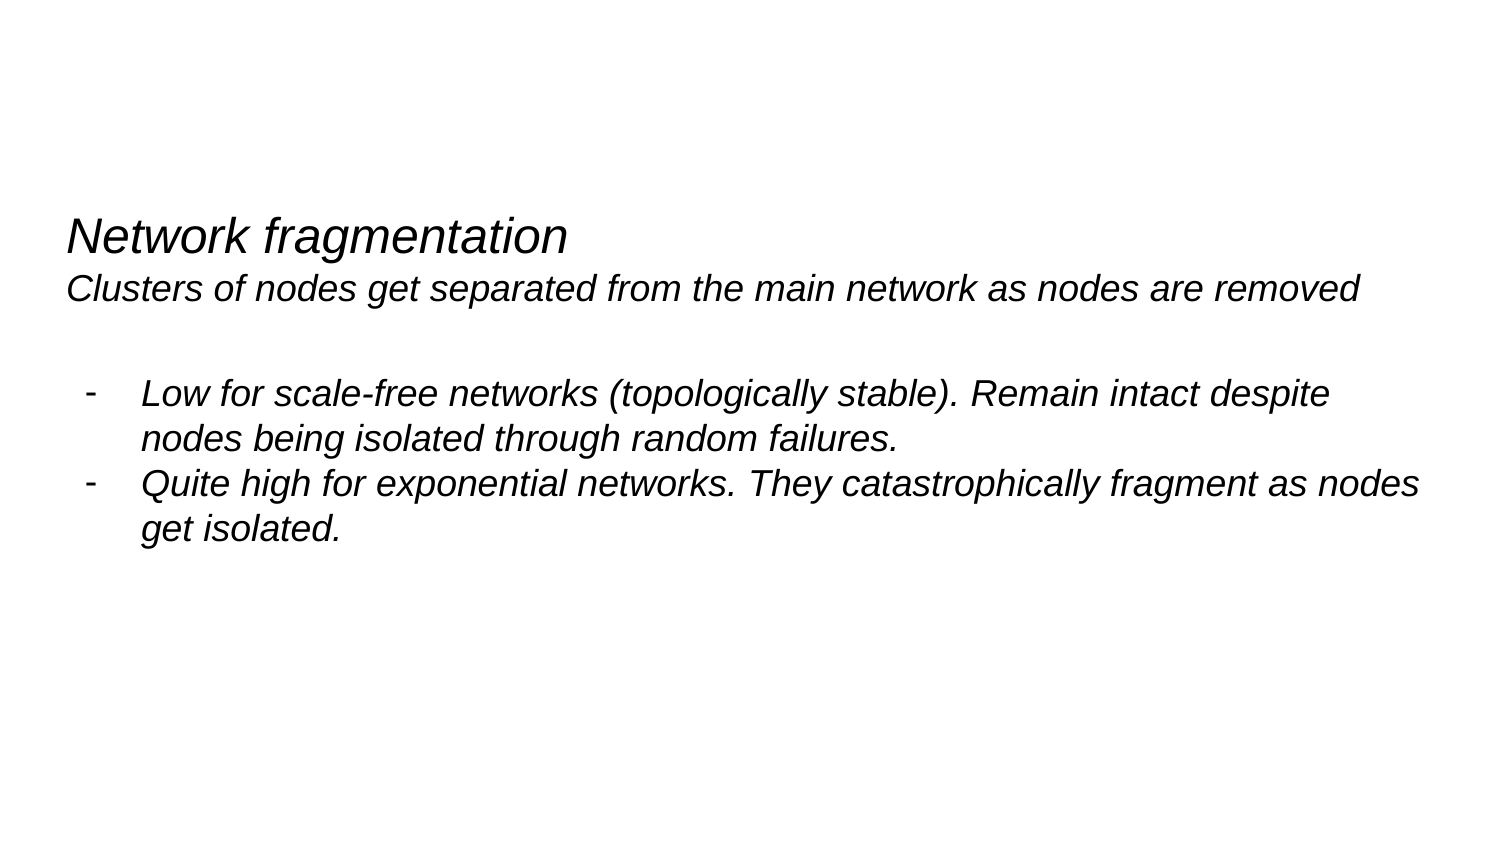

Network fragmentation
Clusters of nodes get separated from the main network as nodes are removed

Low for scale-free networks (topologically stable). Remain intact despite nodes being isolated through random failures.
Quite high for exponential networks. They catastrophically fragment as nodes get isolated.